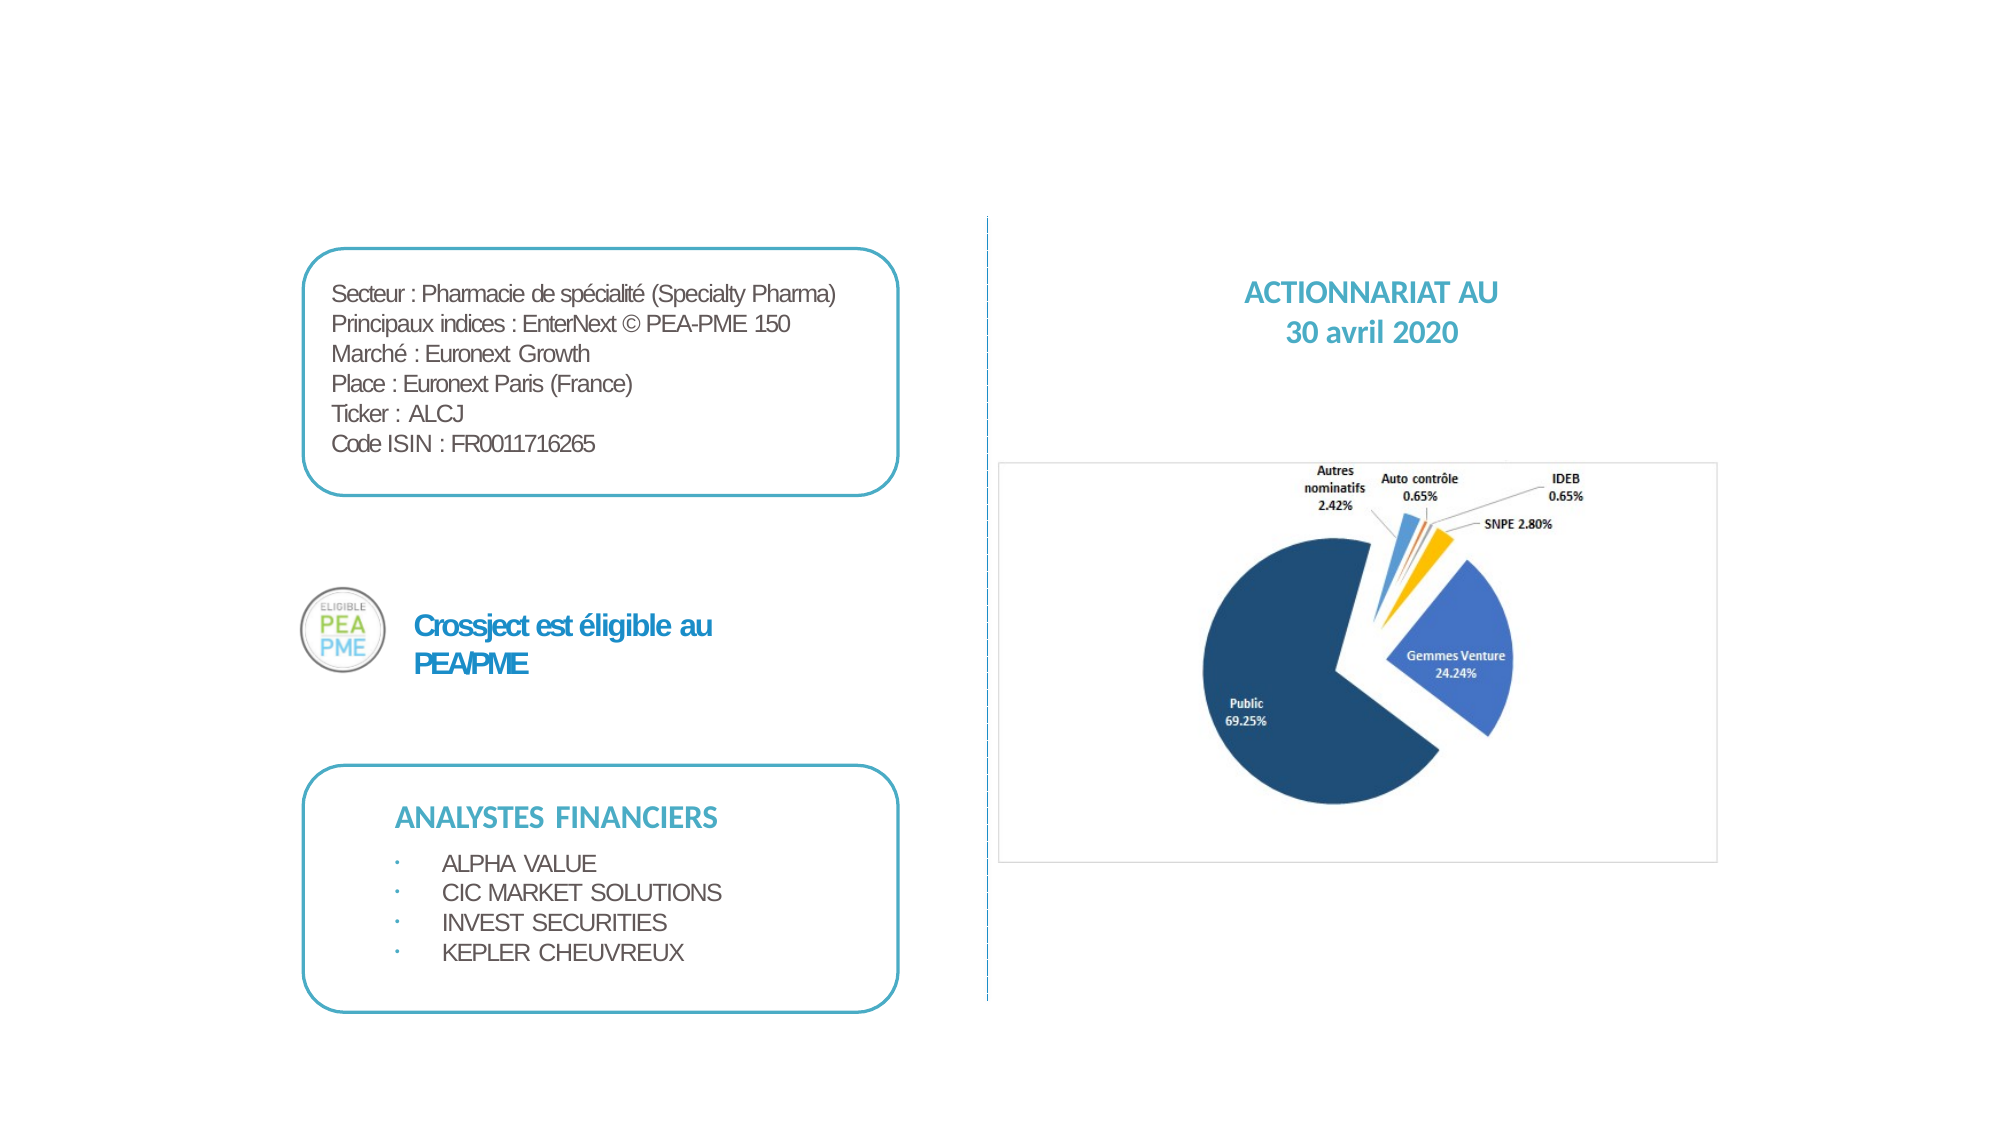

# CAHIER DE L’ACTIONNAIRE

ACTIONNARIAT AU
30 avril 2020
Secteur : Pharmacie de spécialité (Specialty Pharma)  Principaux indices : EnterNext © PEA-PME 150  Marché : Euronext Growth
Place : Euronext Paris (France)  Ticker : ALCJ
Code ISIN : FR0011716265

Crossject est éligible au PEA/PME

ANALYSTES FINANCIERS
ALPHA VALUE
CIC MARKET SOLUTIONS
INVEST SECURITIES
KEPLER CHEUVREUX
57